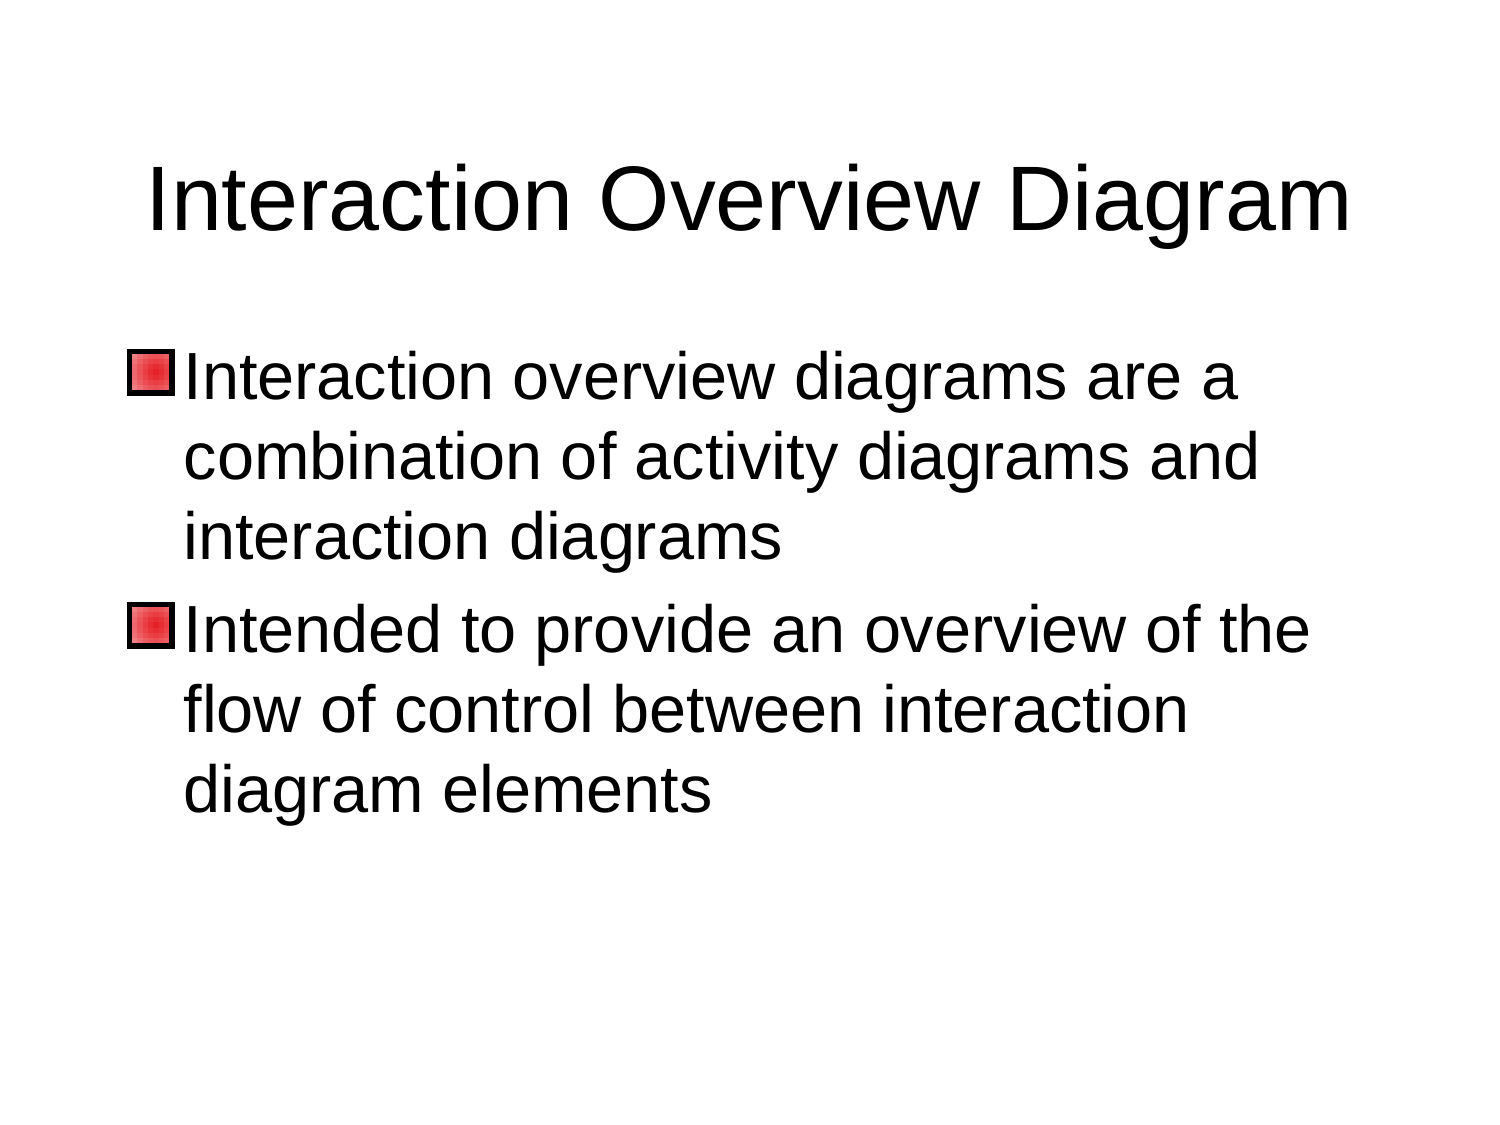

# Interaction Overview Diagram
Interaction overview diagrams are a combination of activity diagrams and interaction diagrams
Intended to provide an overview of the flow of control between interaction diagram elements